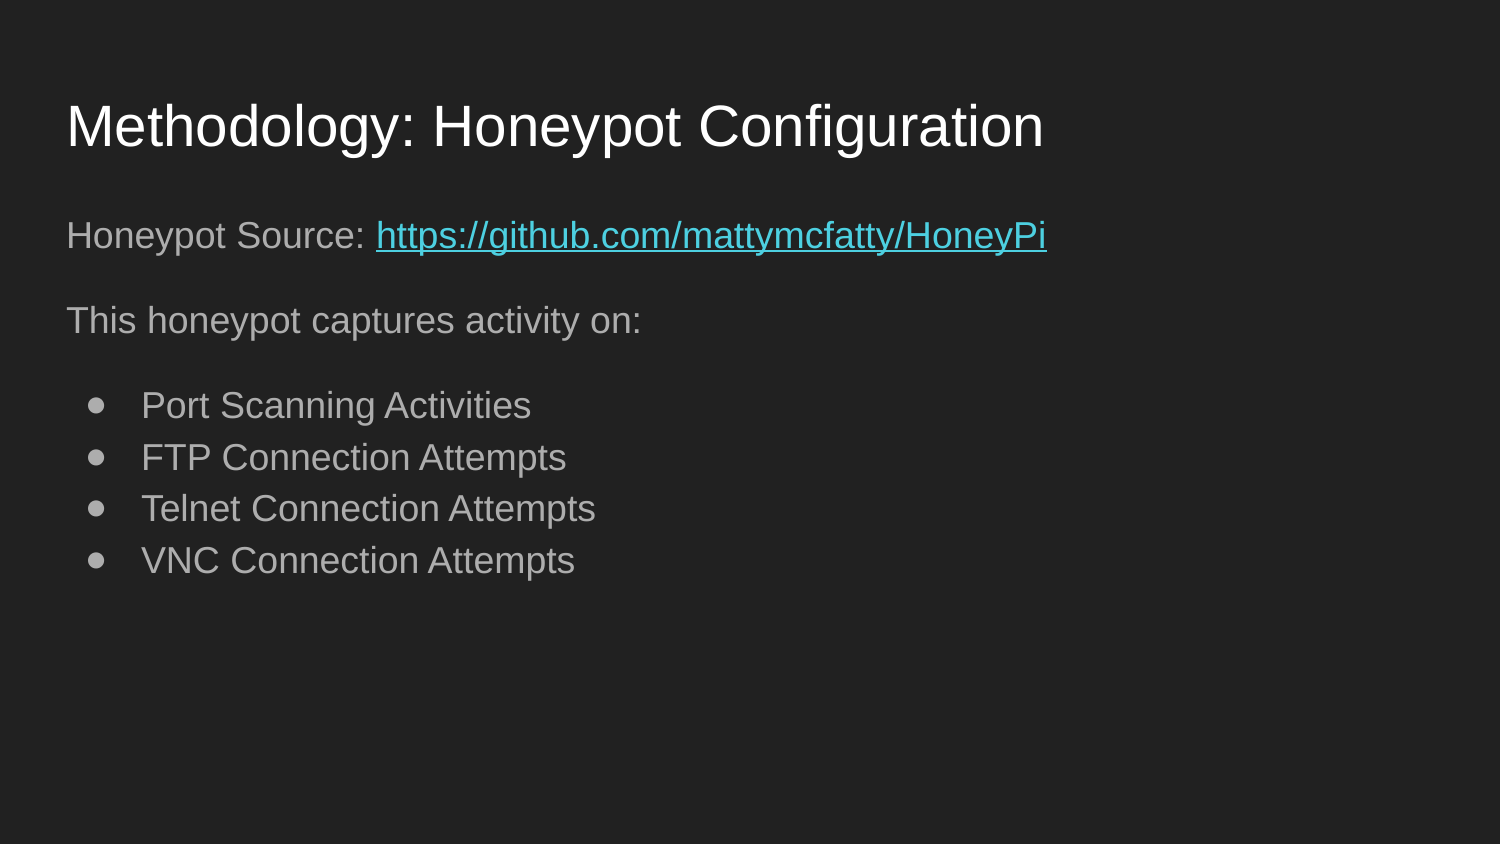

# Methodology: Honeypot Configuration
Honeypot Source: https://github.com/mattymcfatty/HoneyPi
This honeypot captures activity on:
Port Scanning Activities
FTP Connection Attempts
Telnet Connection Attempts
VNC Connection Attempts